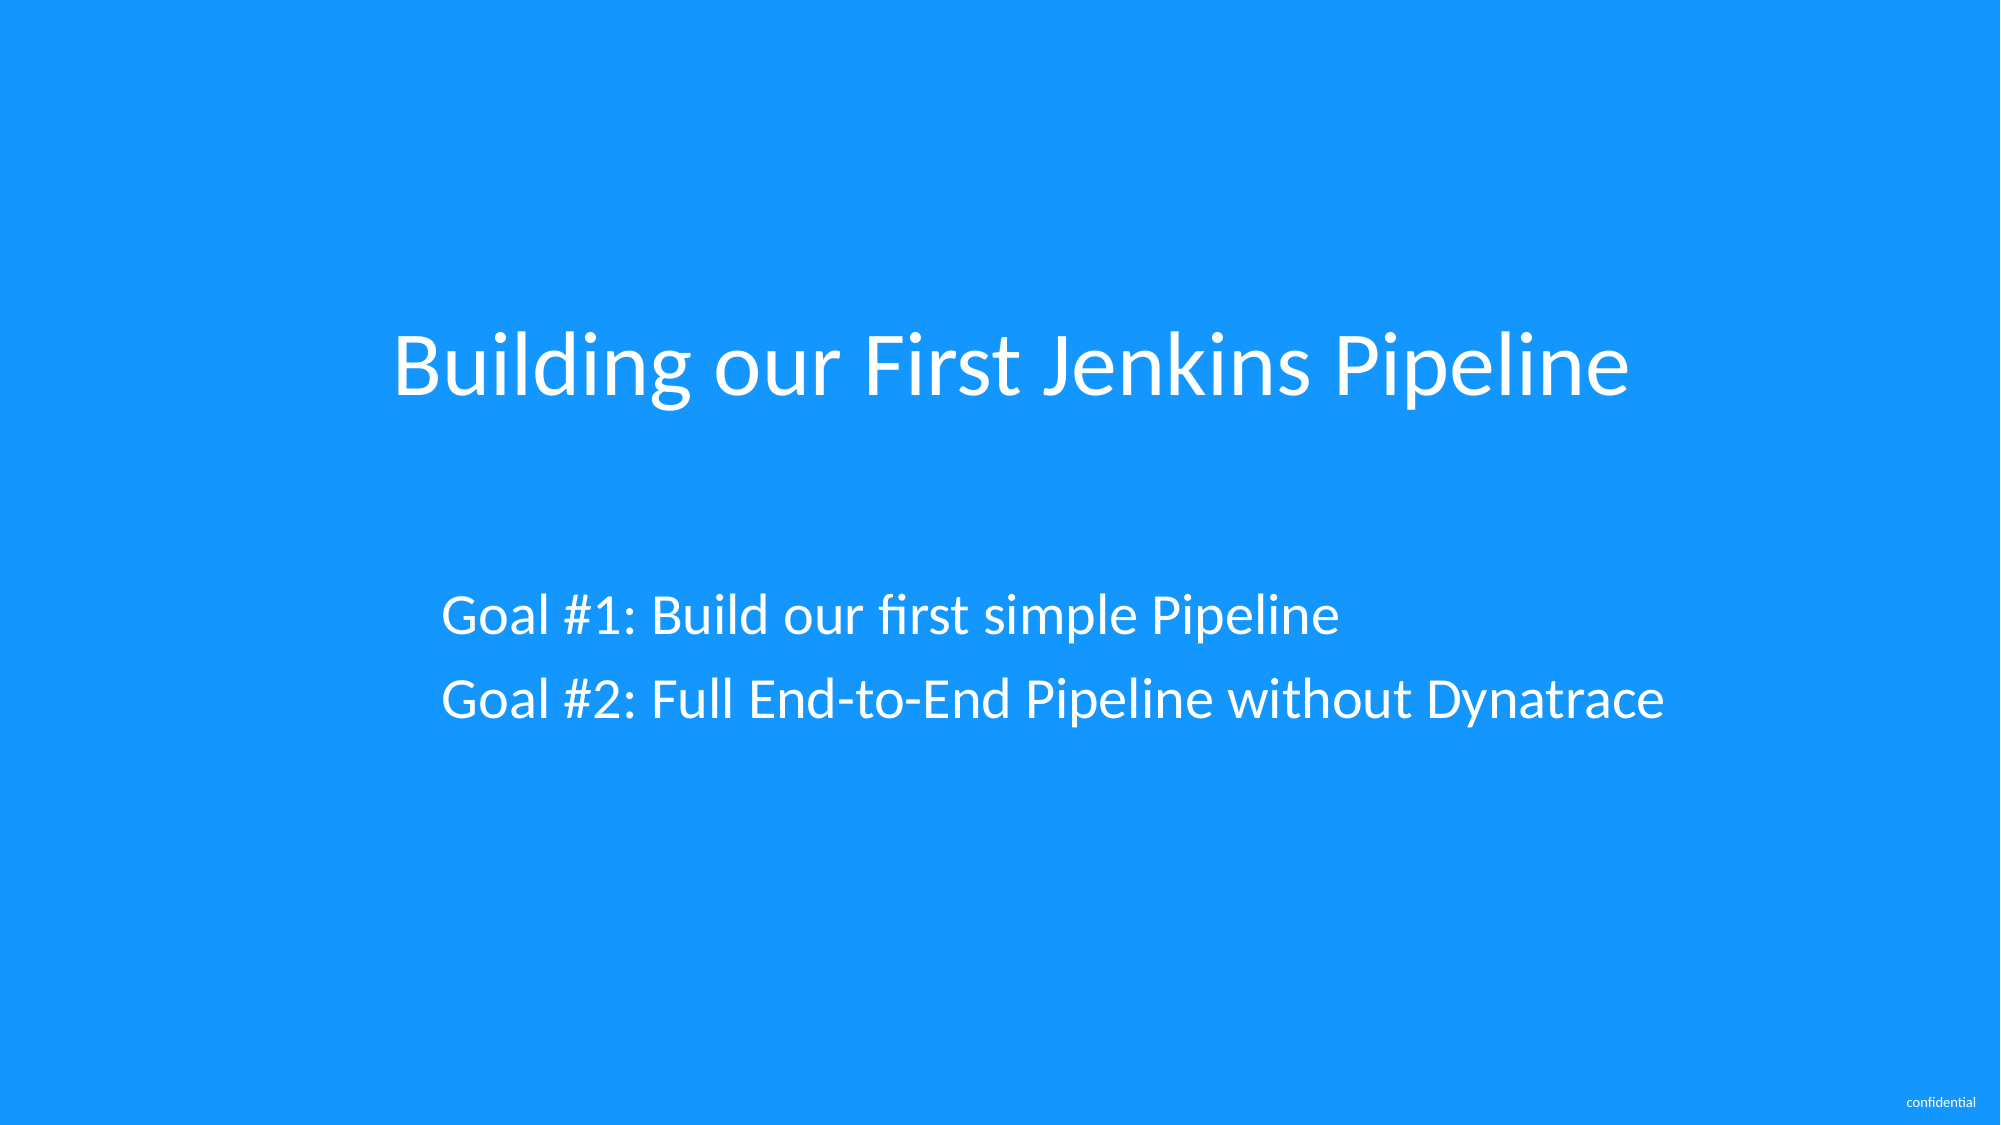

# Building our First Jenkins Pipeline
Goal #1: Build our first simple Pipeline
Goal #2: Full End-to-End Pipeline without Dynatrace